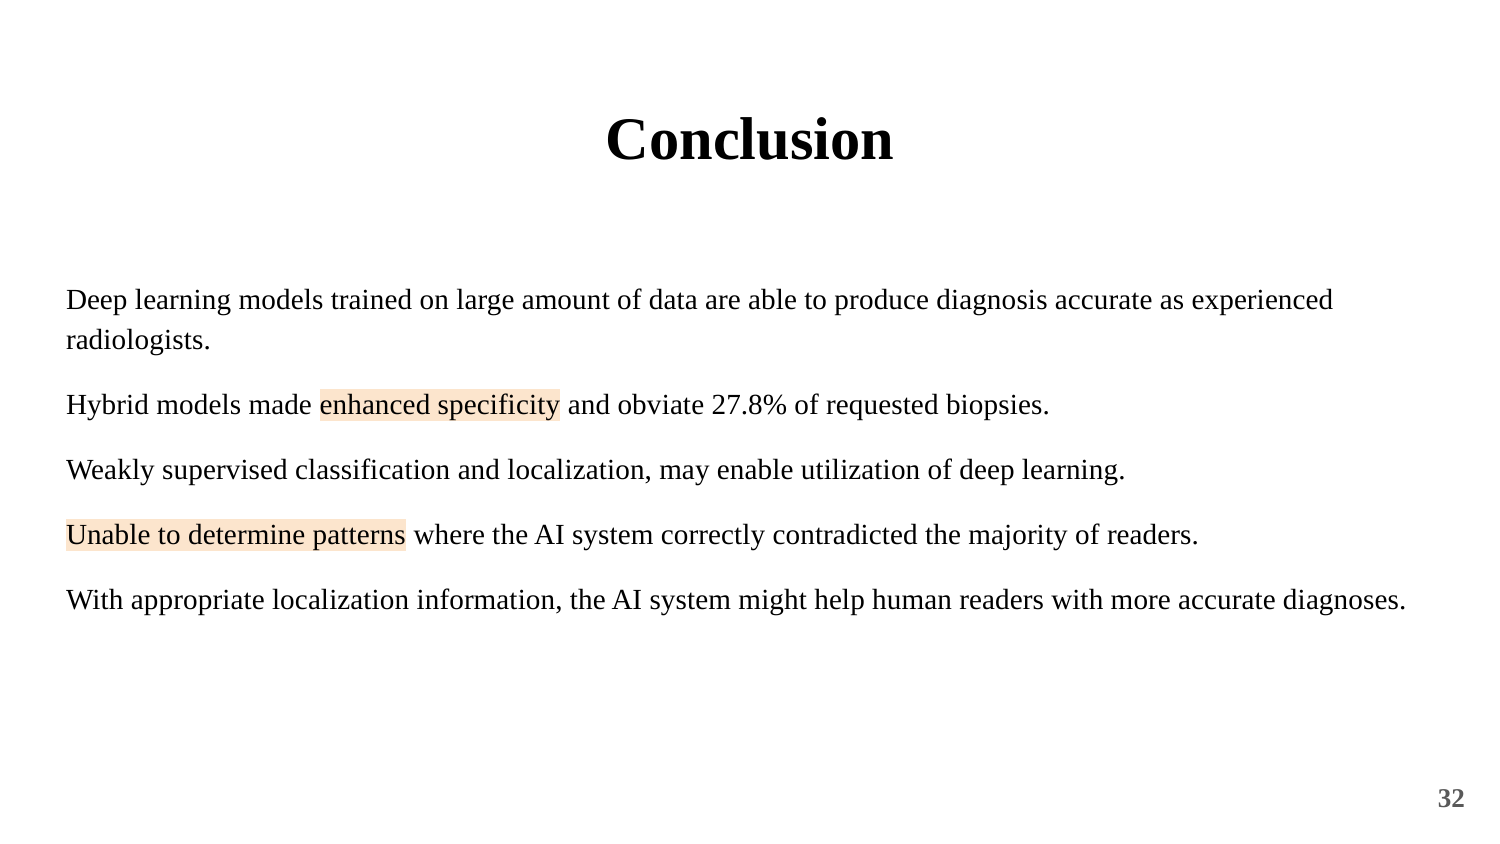

# Conclusion

Deep learning models trained on large amount of data are able to produce diagnosis accurate as experienced radiologists.
Hybrid models made enhanced specificity and obviate 27.8% of requested biopsies.
Weakly supervised classification and localization, may enable utilization of deep learning.
Unable to determine patterns where the AI system correctly contradicted the majority of readers.
With appropriate localization information, the AI system might help human readers with more accurate diagnoses.

32